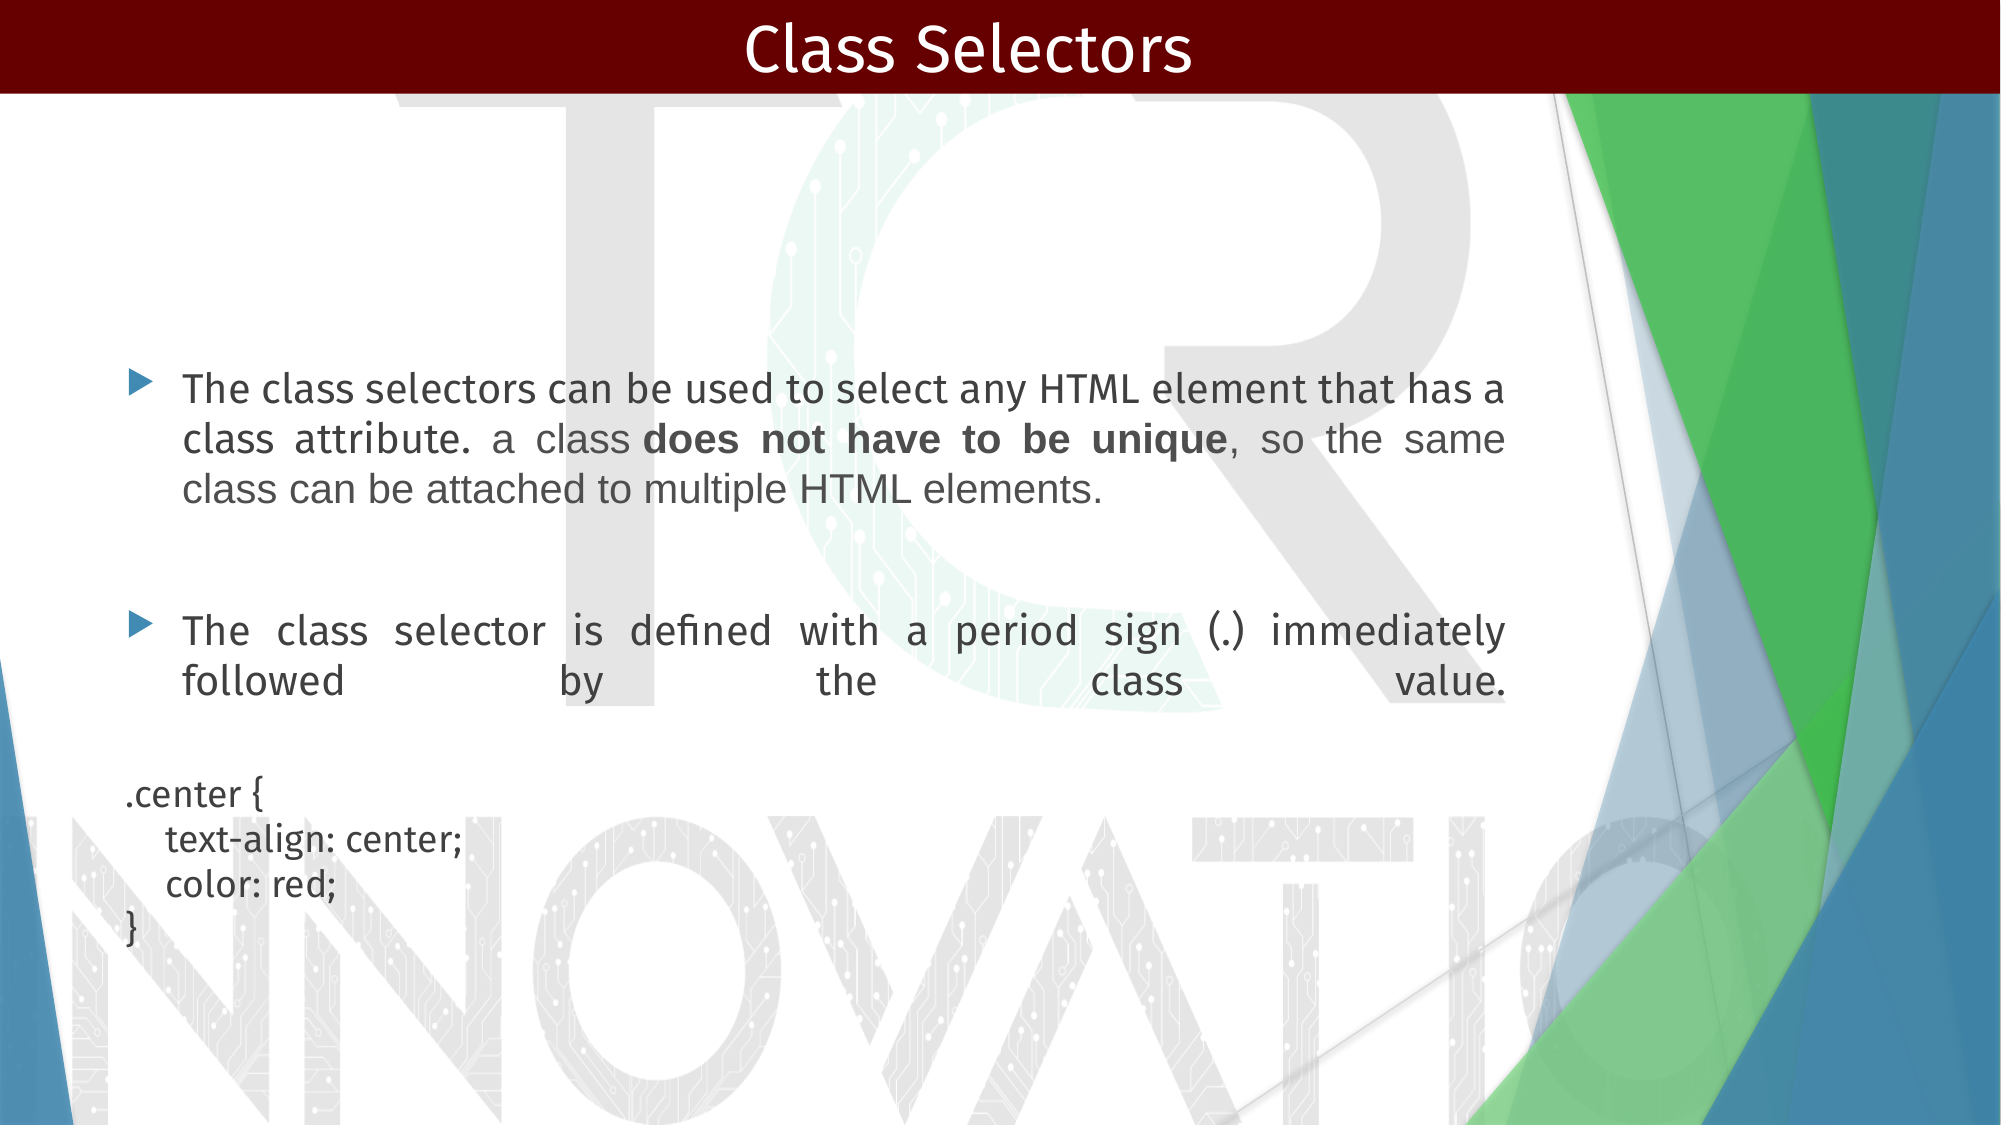

Class Selectors
#
The class selectors can be used to select any HTML element that has a class attribute. a class does not have to be unique, so the same class can be attached to multiple HTML elements.

The class selector is defined with a period sign (.) immediately followed by the class value.
.center {
    text-align: center;
    color: red;
}